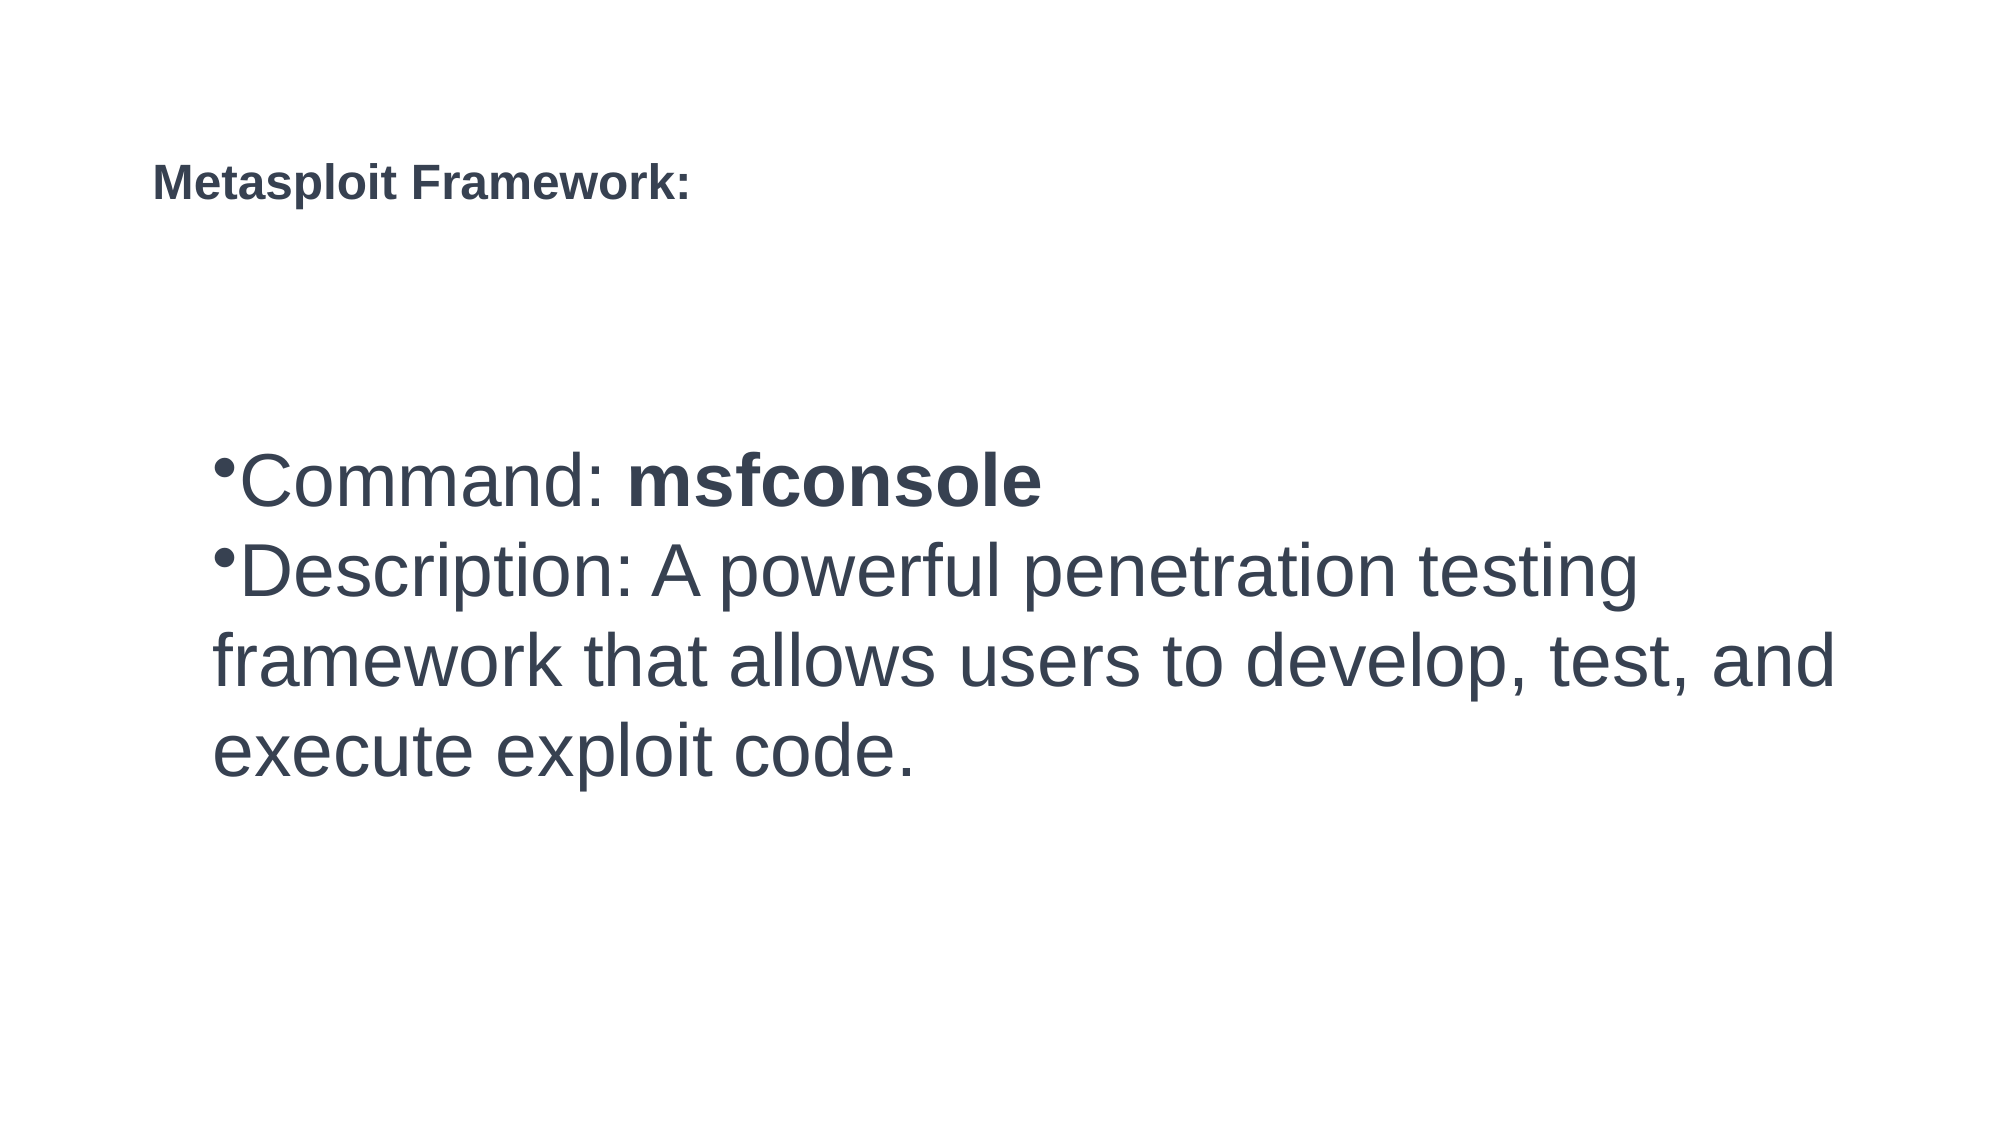

# Metasploit Framework:
Command: msfconsole
Description: A powerful penetration testing framework that allows users to develop, test, and execute exploit code.